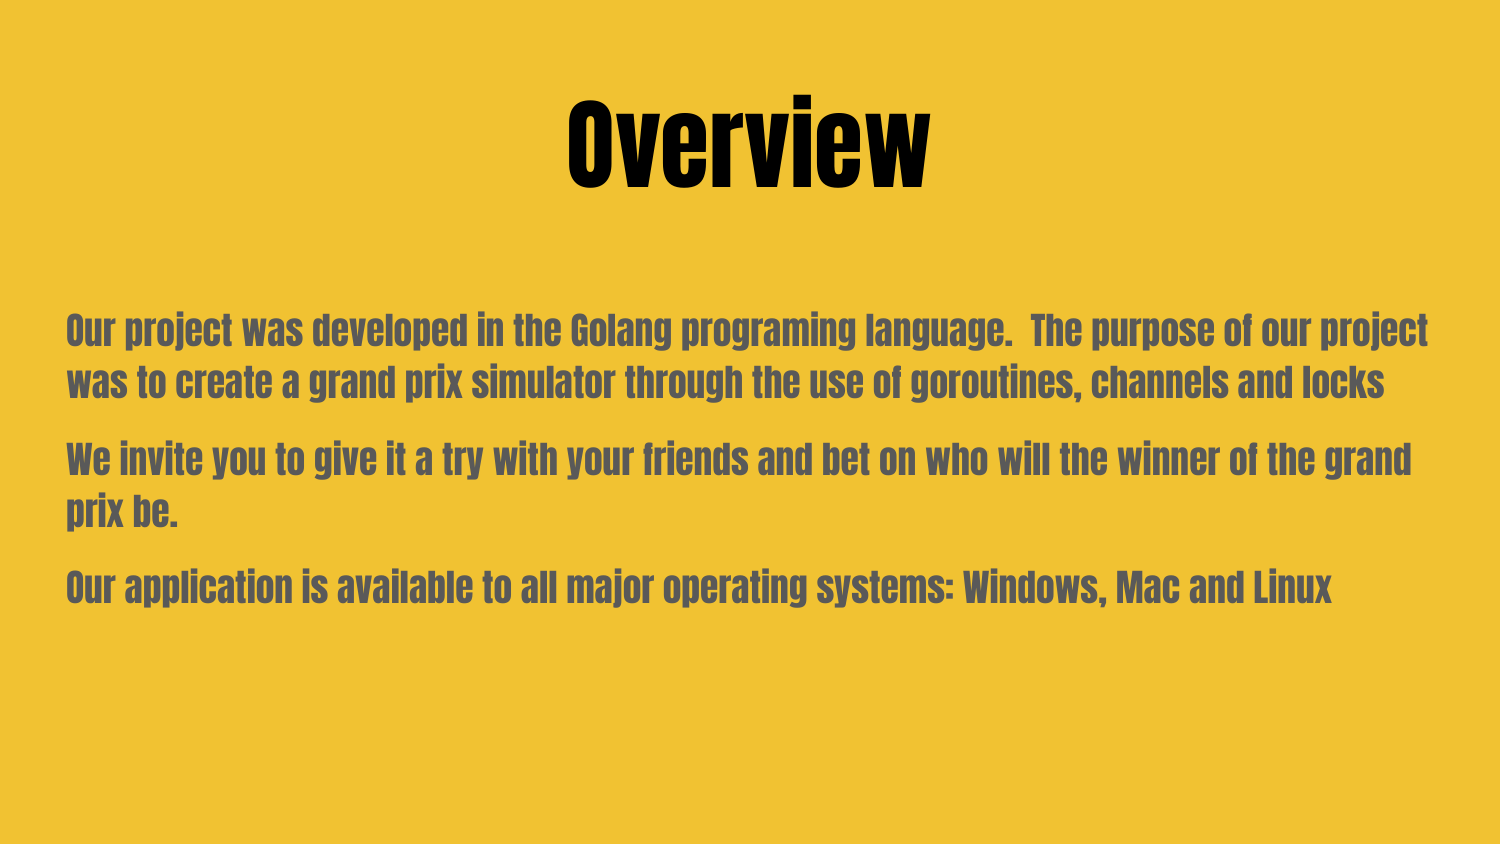

# Overview
Our project was developed in the Golang programing language.  The purpose of our project was to create a grand prix simulator through the use of goroutines, channels and locks
We invite you to give it a try with your friends and bet on who will the winner of the grand prix be.
Our application is available to all major operating systems: Windows, Mac and Linux